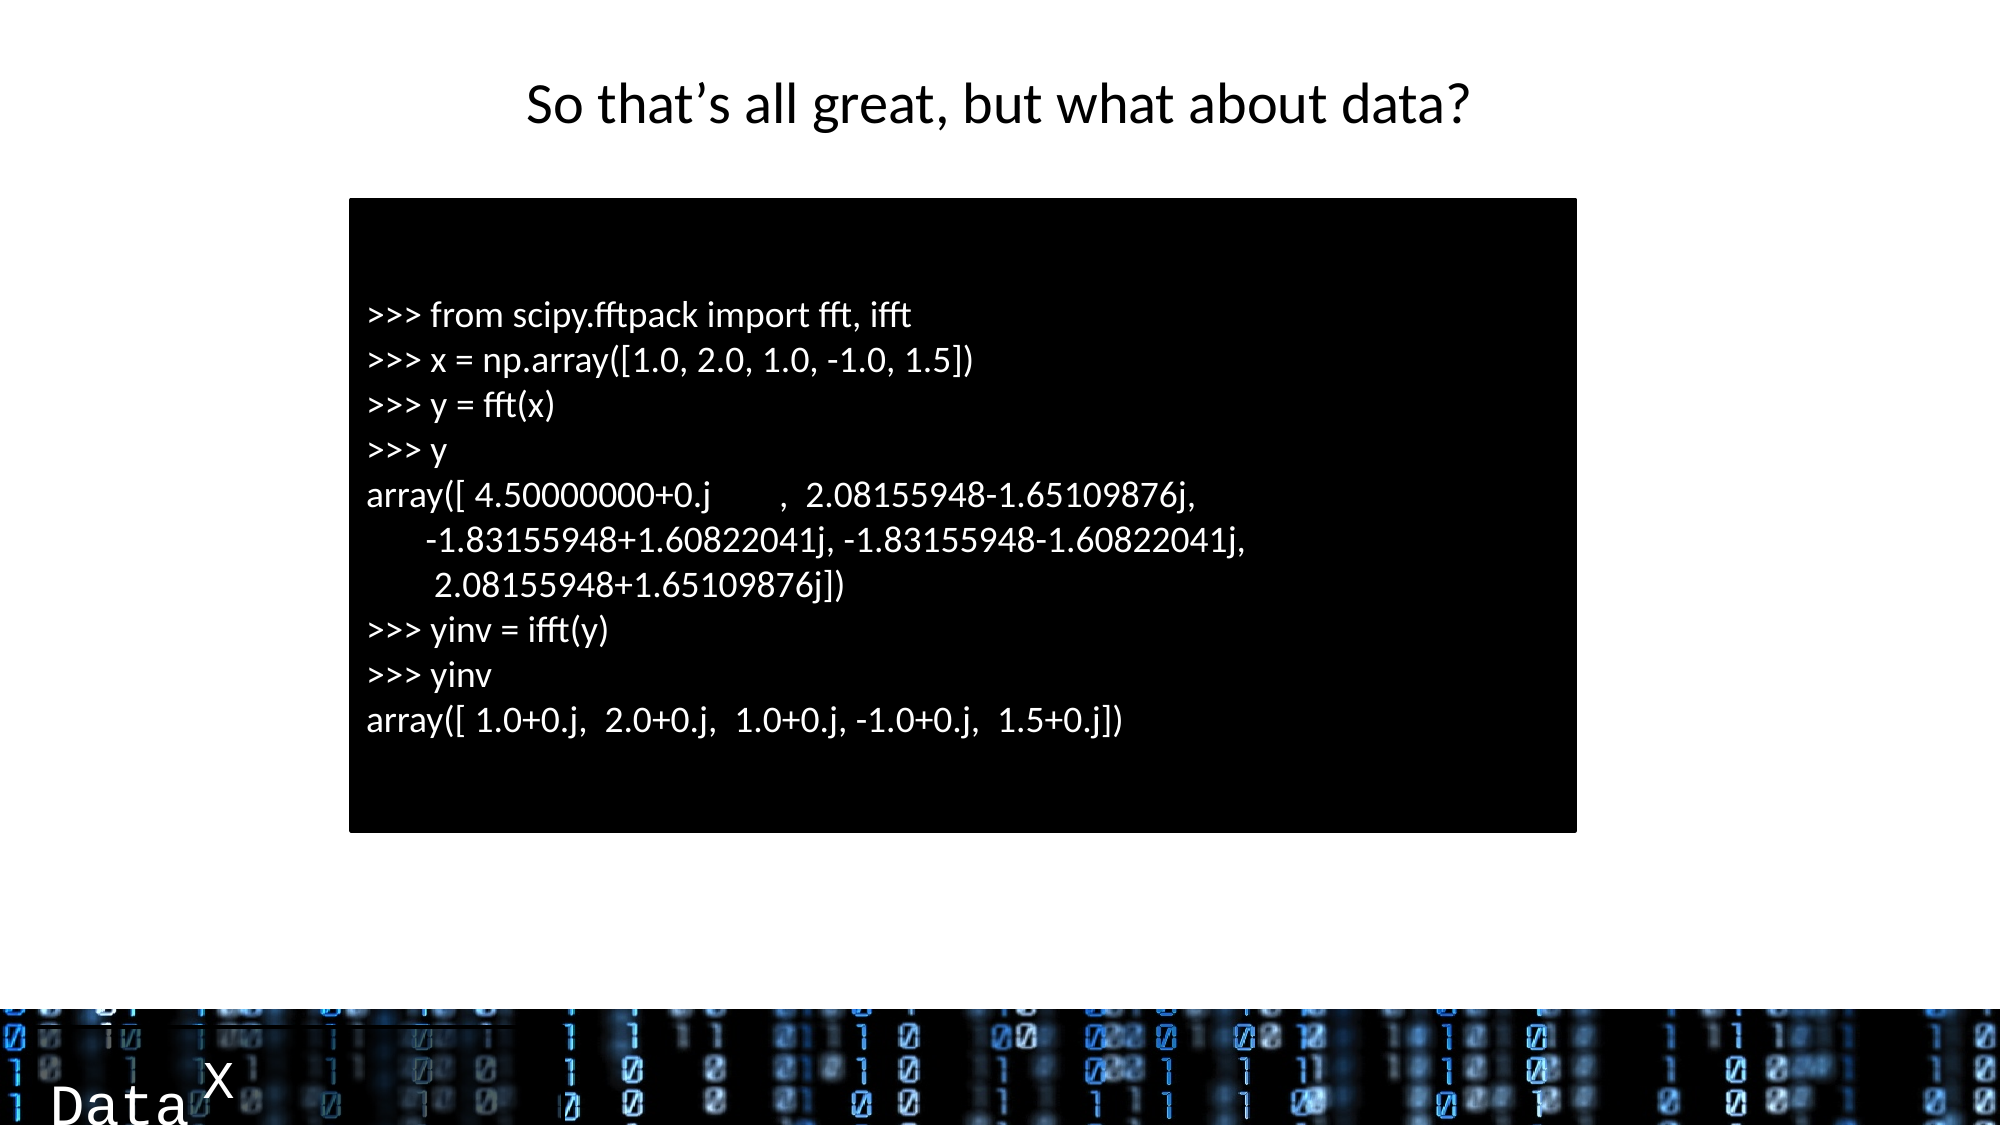

# So that’s all great, but what about data?
>>> from scipy.fftpack import fft, ifft
>>> x = np.array([1.0, 2.0, 1.0, -1.0, 1.5])
>>> y = fft(x)
>>> y
array([ 4.50000000+0.j        ,  2.08155948-1.65109876j,
       -1.83155948+1.60822041j, -1.83155948-1.60822041j,
        2.08155948+1.65109876j])
>>> yinv = ifft(y)
>>> yinv
array([ 1.0+0.j,  2.0+0.j,  1.0+0.j, -1.0+0.j,  1.5+0.j])